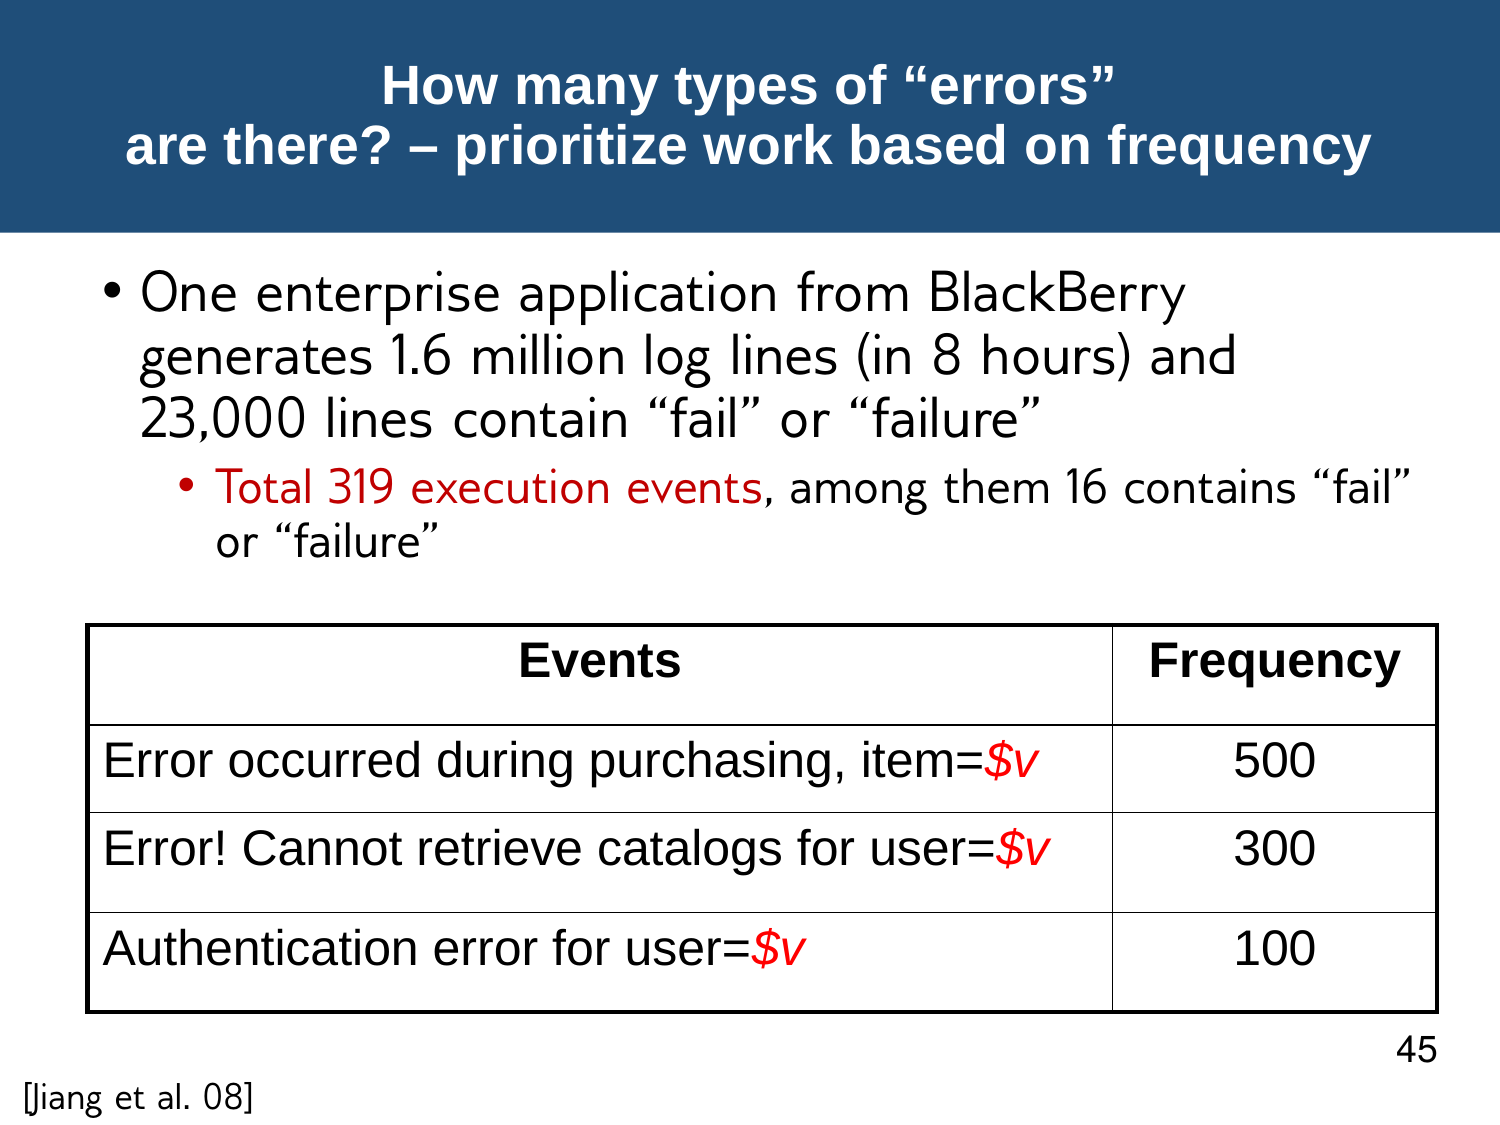

# How many types of “errors” are there? – prioritize work based on frequency
One enterprise application from BlackBerry generates 1.6 million log lines (in 8 hours) and 23,000 lines contain “fail” or “failure”
Total 319 execution events, among them 16 contains “fail” or “failure”

| Events | Frequency |
| --- | --- |
| Error occurred during purchasing, item=$v | 500 |
| Error! Cannot retrieve catalogs for user=$v | 300 |
| Authentication error for user=$v | 100 |
45
[Jiang et al. 08]